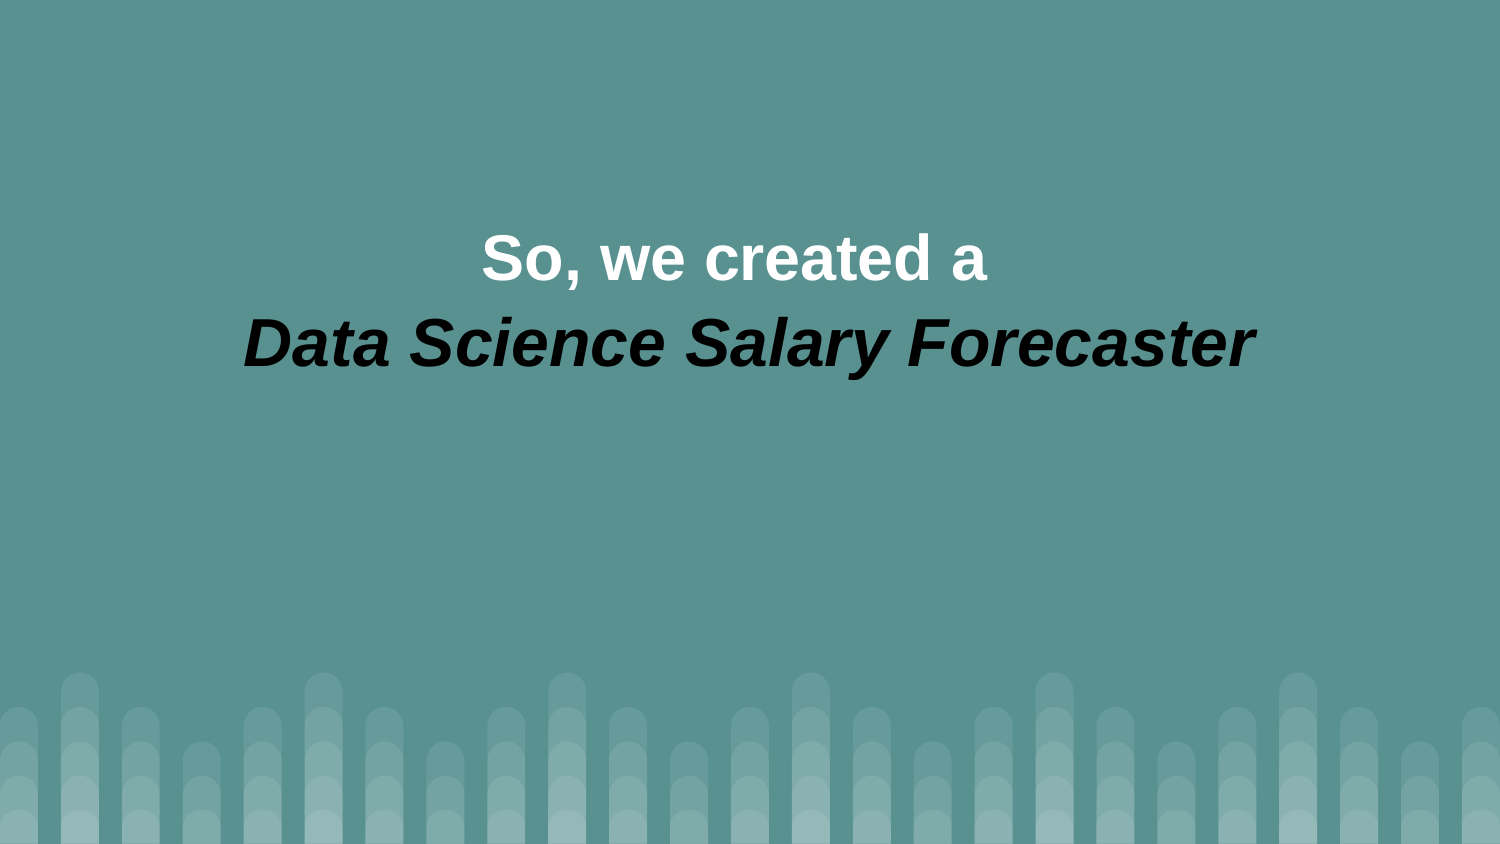

# So, we created a
Data Science Salary Forecaster